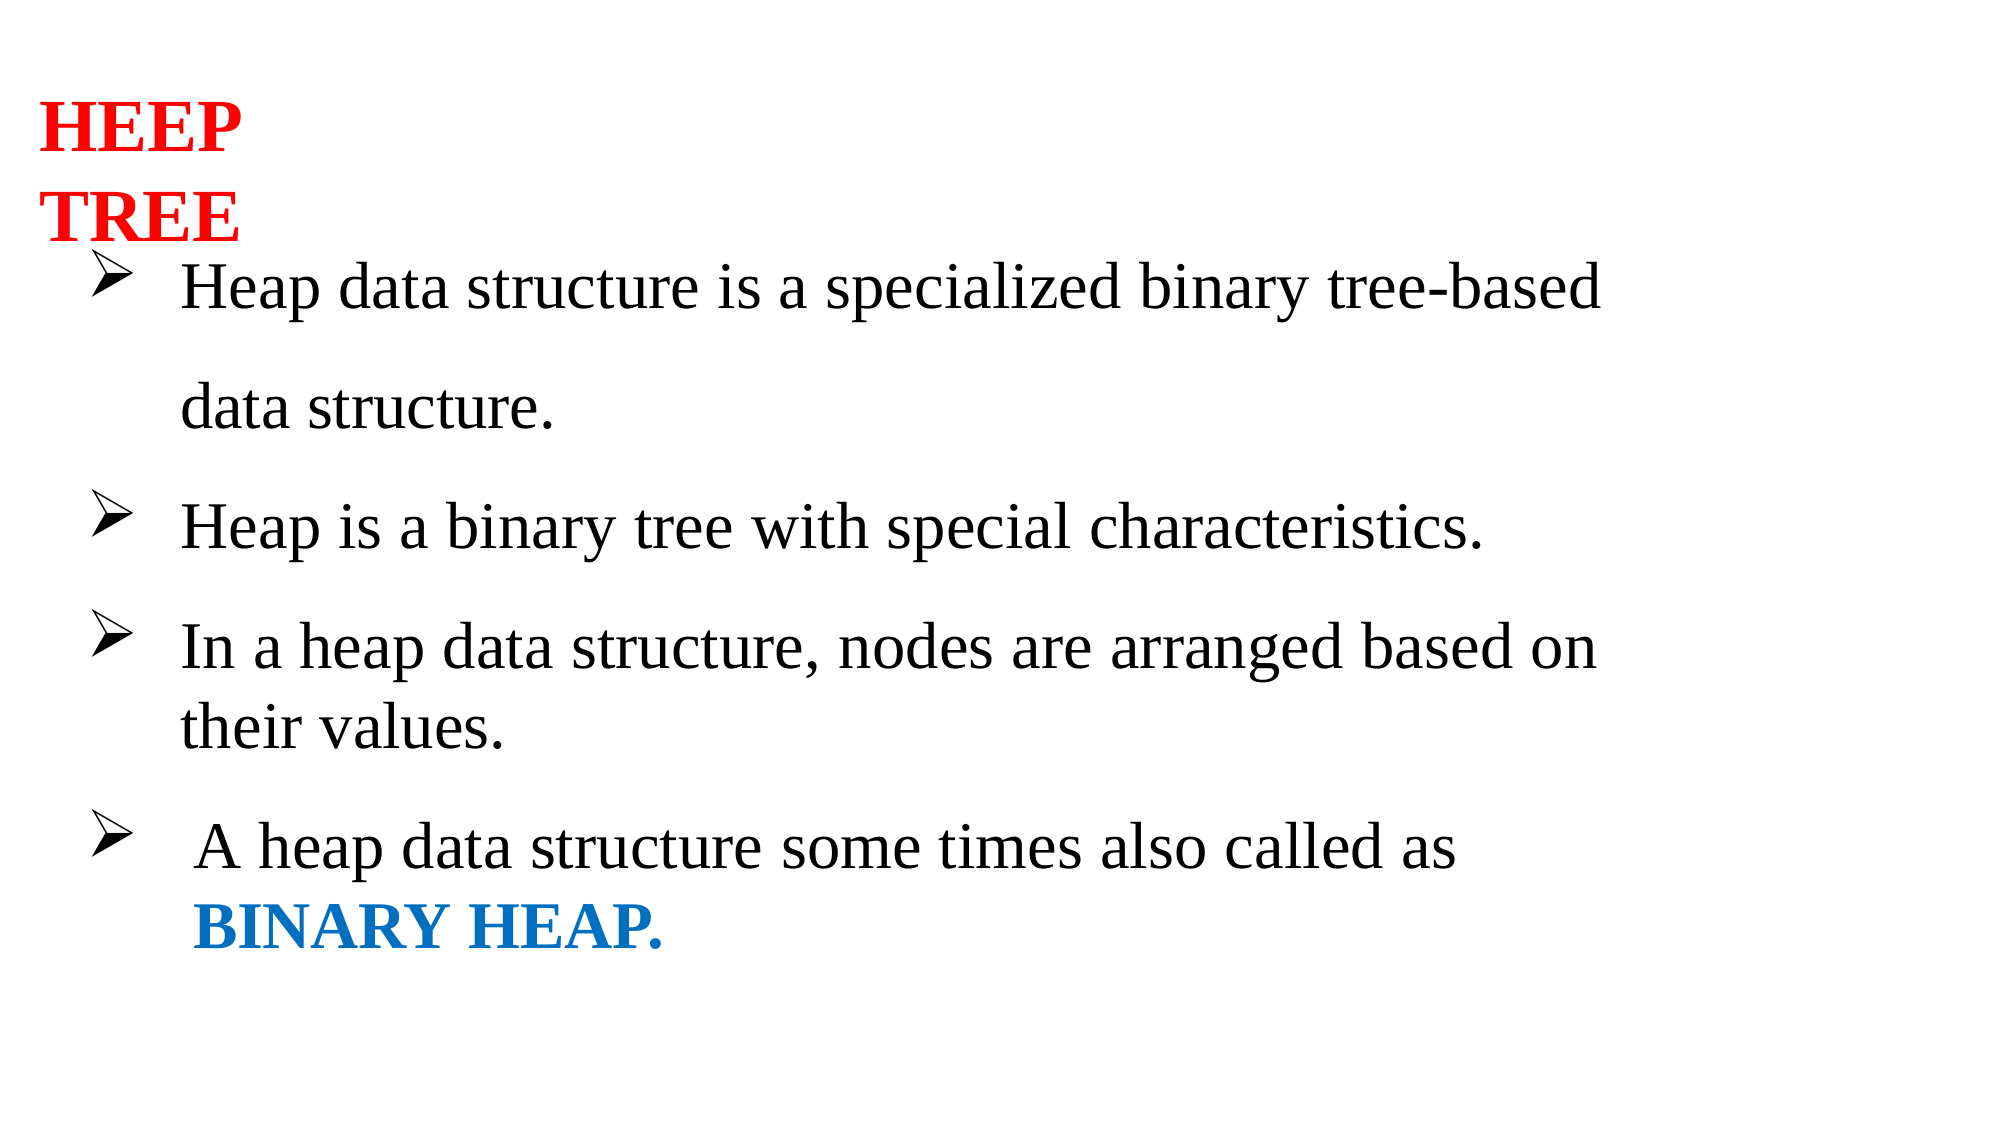

# HEEP TREE
Heap data structure is a specialized binary tree-based data structure.
Heap is a binary tree with special characteristics.
In a heap data structure, nodes are arranged based on their values.
A heap data structure some times also called as BINARY HEAP.